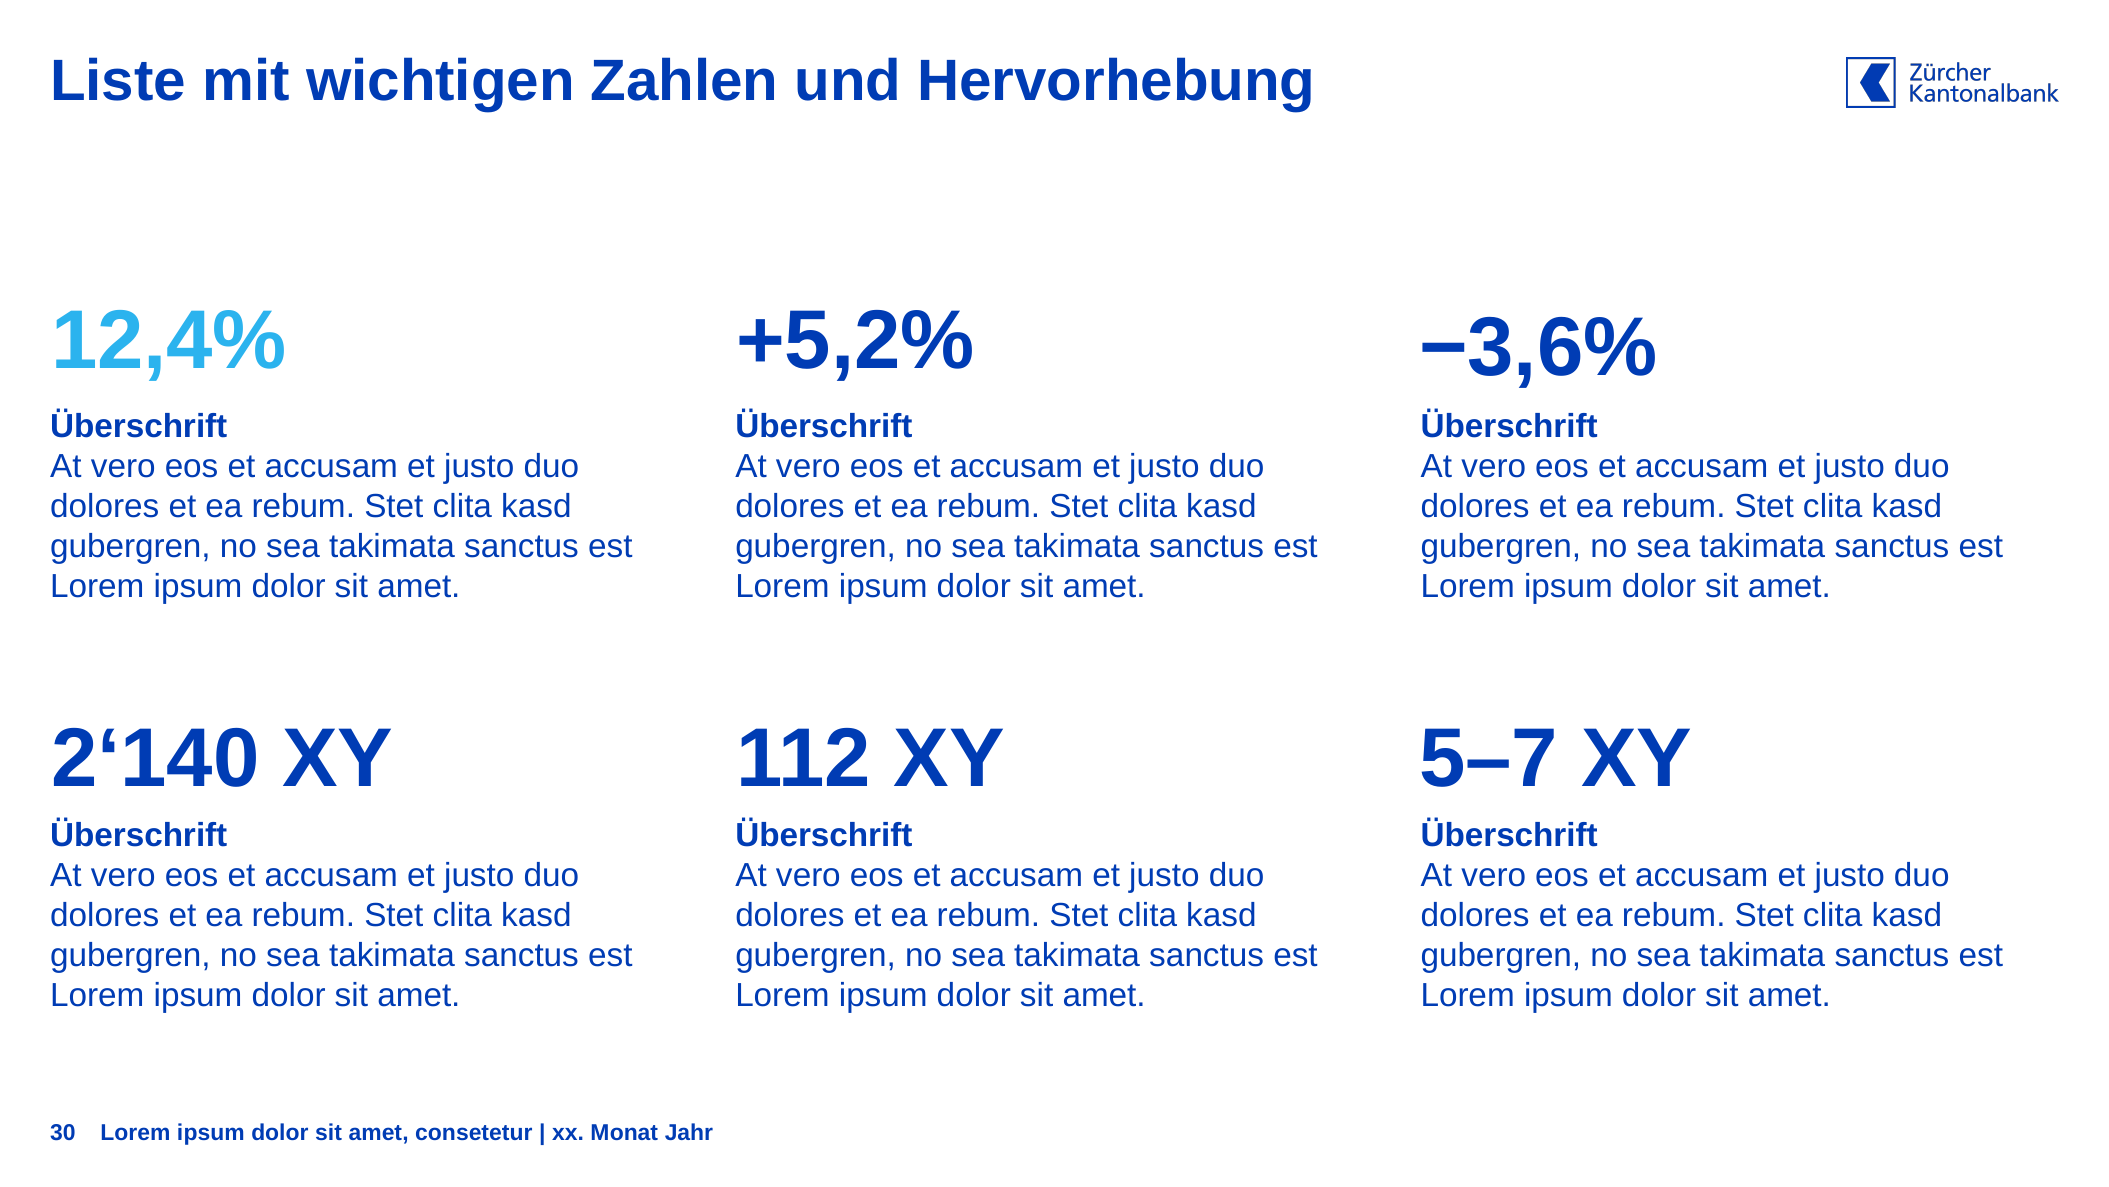

# Liste mit wichtigen Zahlen und Hervorhebung
12,4%
+5,2%
−3,6%
Überschrift
At vero eos et accusam et justo duo dolores et ea rebum. Stet clita kasd gubergren, no sea takimata sanctus est Lorem ipsum dolor sit amet.
Überschrift
At vero eos et accusam et justo duo dolores et ea rebum. Stet clita kasd gubergren, no sea takimata sanctus est Lorem ipsum dolor sit amet.
Überschrift
At vero eos et accusam et justo duo dolores et ea rebum. Stet clita kasd gubergren, no sea takimata sanctus est Lorem ipsum dolor sit amet.
2‘140 XY
112 XY
5–7 XY
Überschrift
At vero eos et accusam et justo duo dolores et ea rebum. Stet clita kasd gubergren, no sea takimata sanctus est Lorem ipsum dolor sit amet.
Überschrift
At vero eos et accusam et justo duo dolores et ea rebum. Stet clita kasd gubergren, no sea takimata sanctus est Lorem ipsum dolor sit amet.
Überschrift
At vero eos et accusam et justo duo dolores et ea rebum. Stet clita kasd gubergren, no sea takimata sanctus est Lorem ipsum dolor sit amet.
30
Lorem ipsum dolor sit amet, consetetur | xx. Monat Jahr